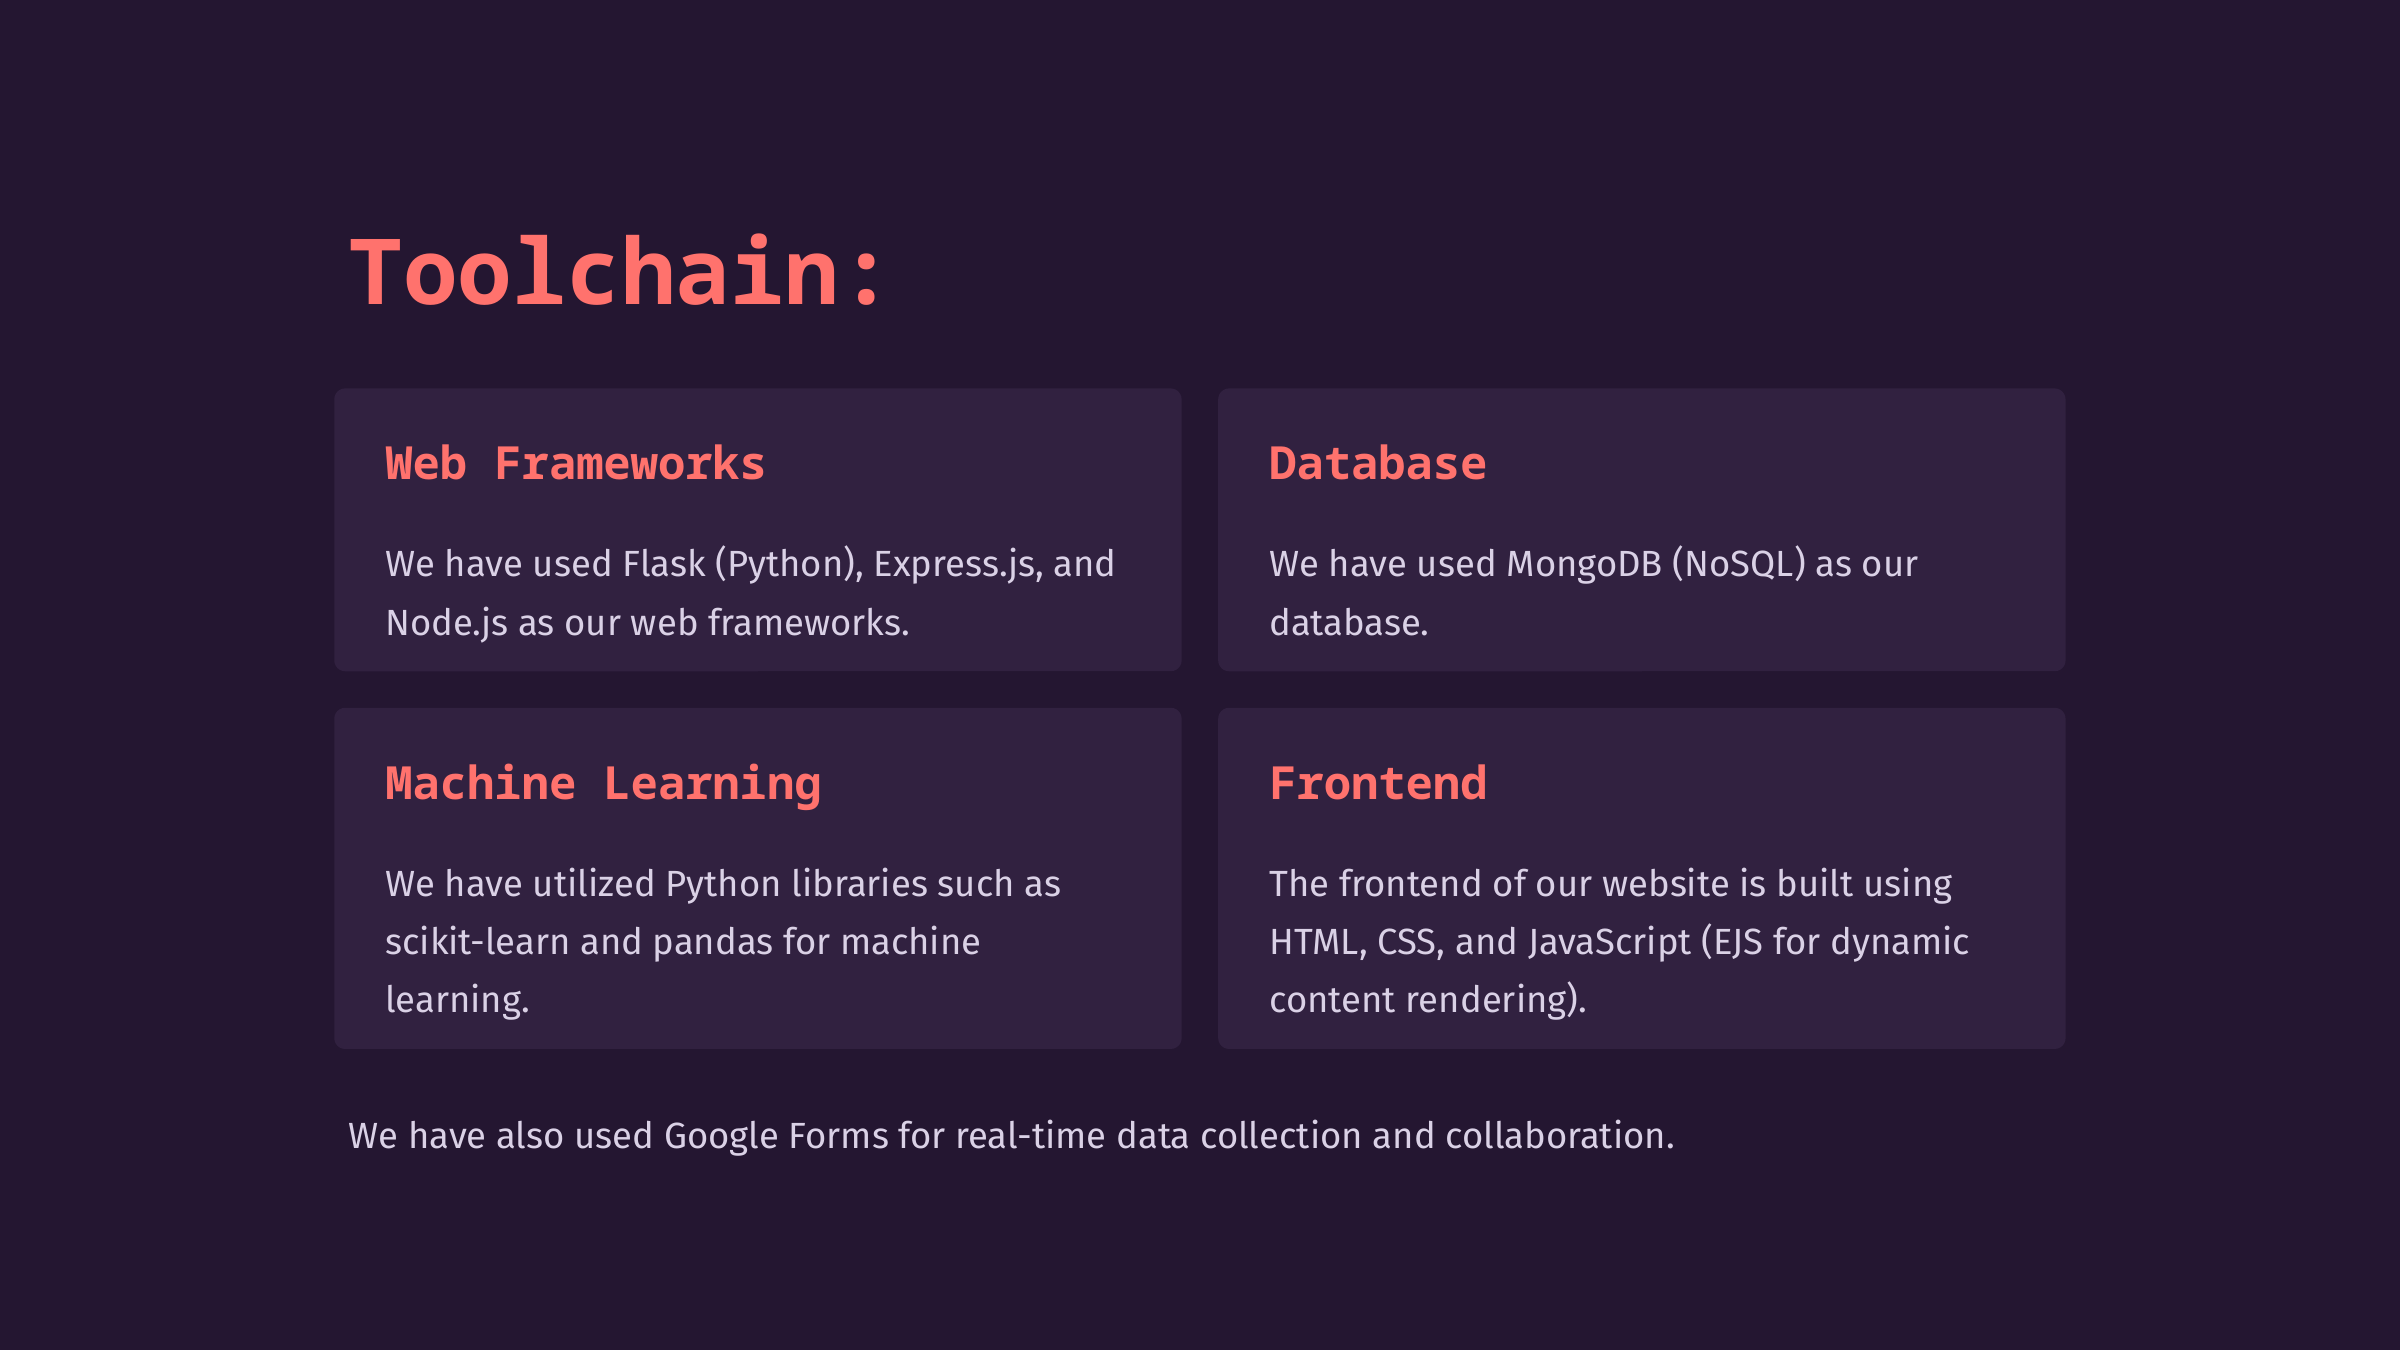

Toolchain:

Web Frameworks
Database
We have used Flask (Python), Express.js, and Node.js as our web frameworks.
We have used MongoDB (NoSQL) as our database.

Machine Learning
Frontend
We have utilized Python libraries such as scikit-learn and pandas for machine learning.
The frontend of our website is built using HTML, CSS, and JavaScript (EJS for dynamic content rendering).
We have also used Google Forms for real-time data collection and collaboration.